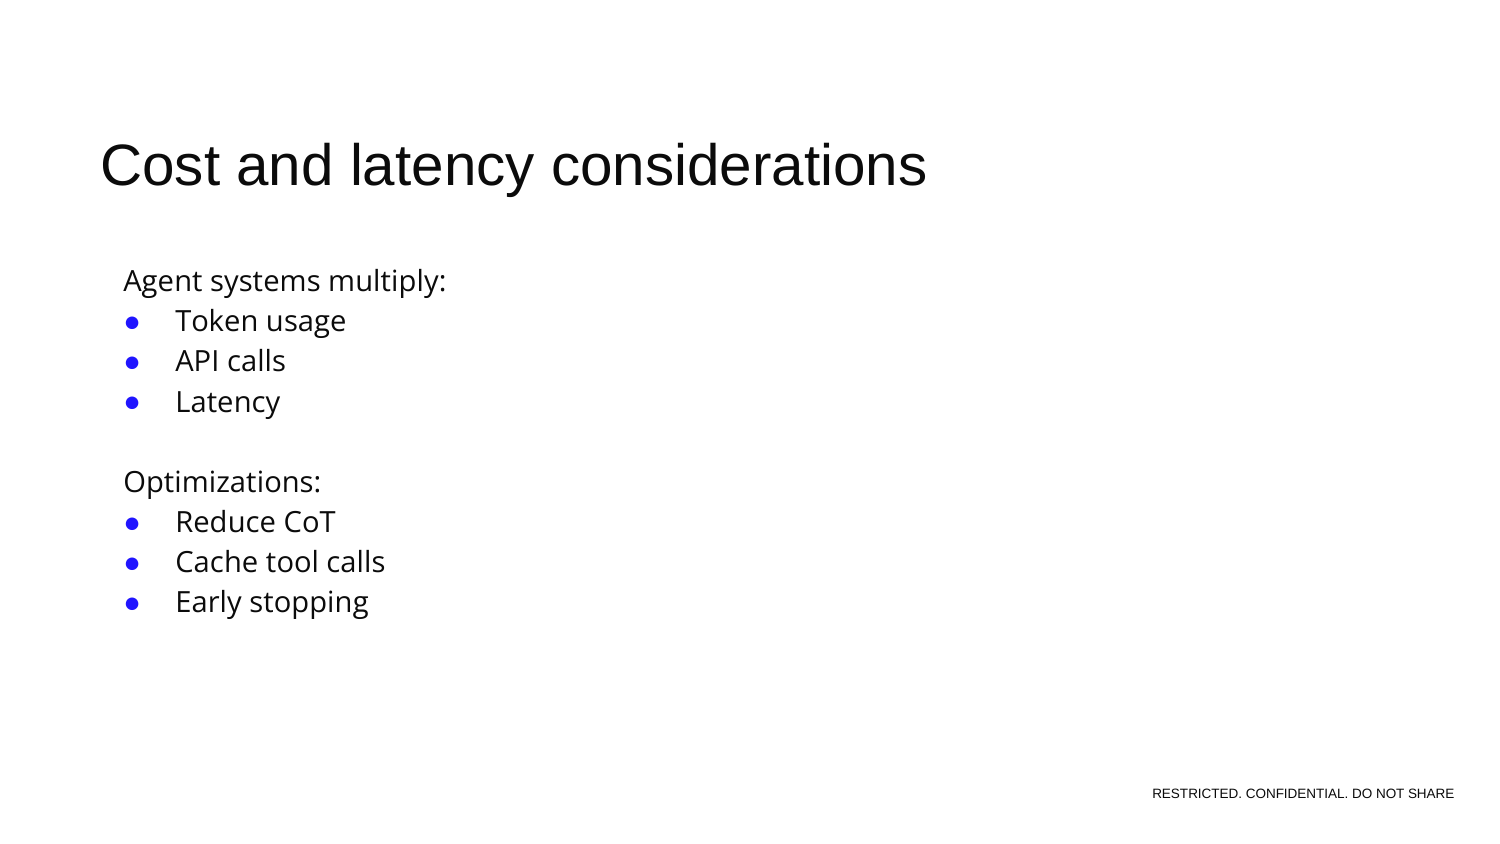

Cost and latency considerations
Agent systems multiply:
Token usage
API calls
Latency

Optimizations:
Reduce CoT
Cache tool calls
Early stopping